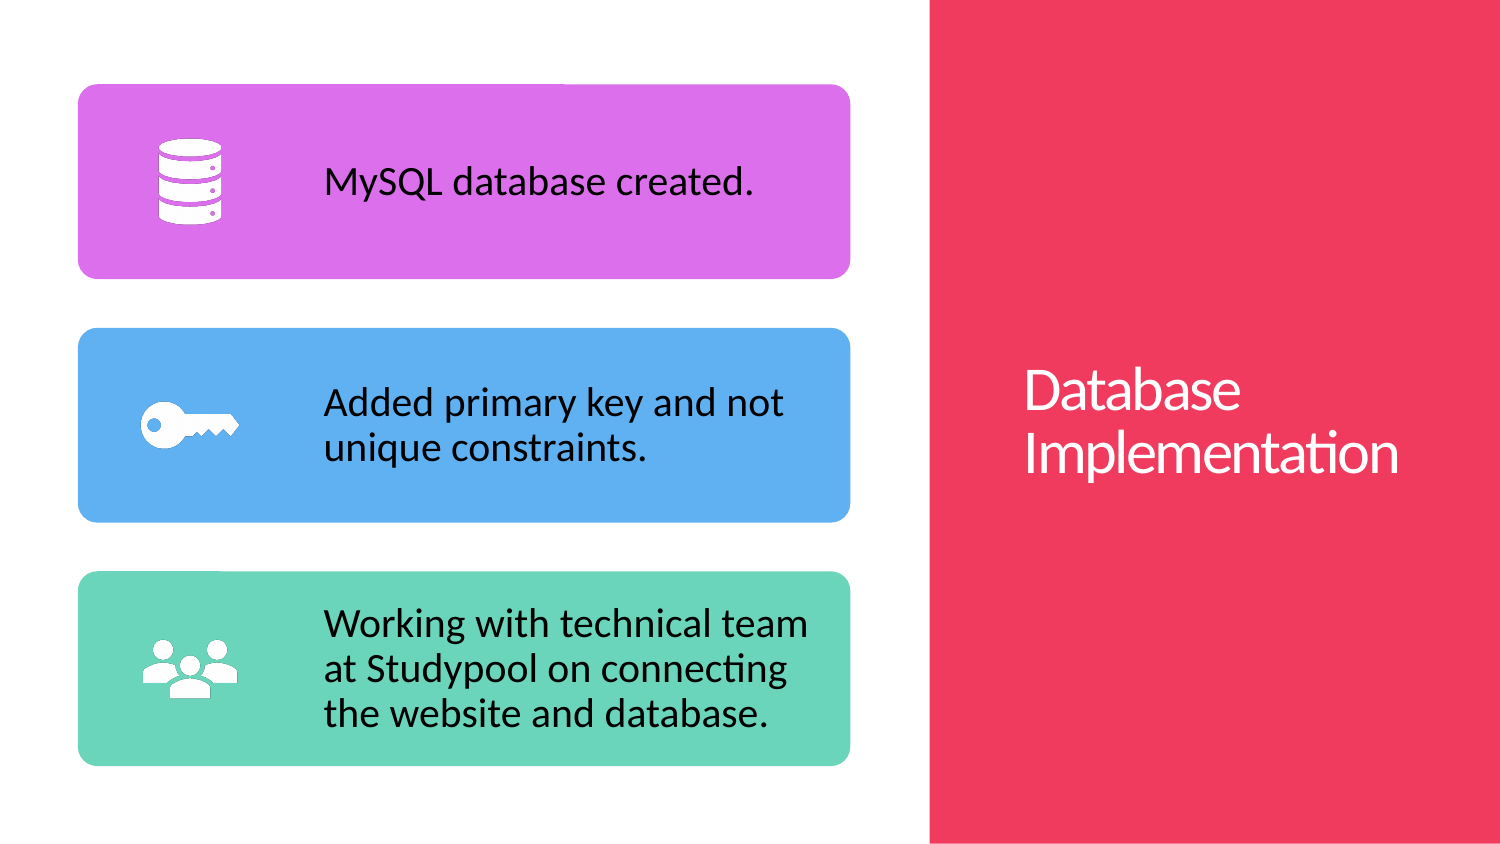

# Database Implementation
MySQL database created.
Added primary key and not unique constraints.
Working with technical team at Studypool on connecting the website and database.